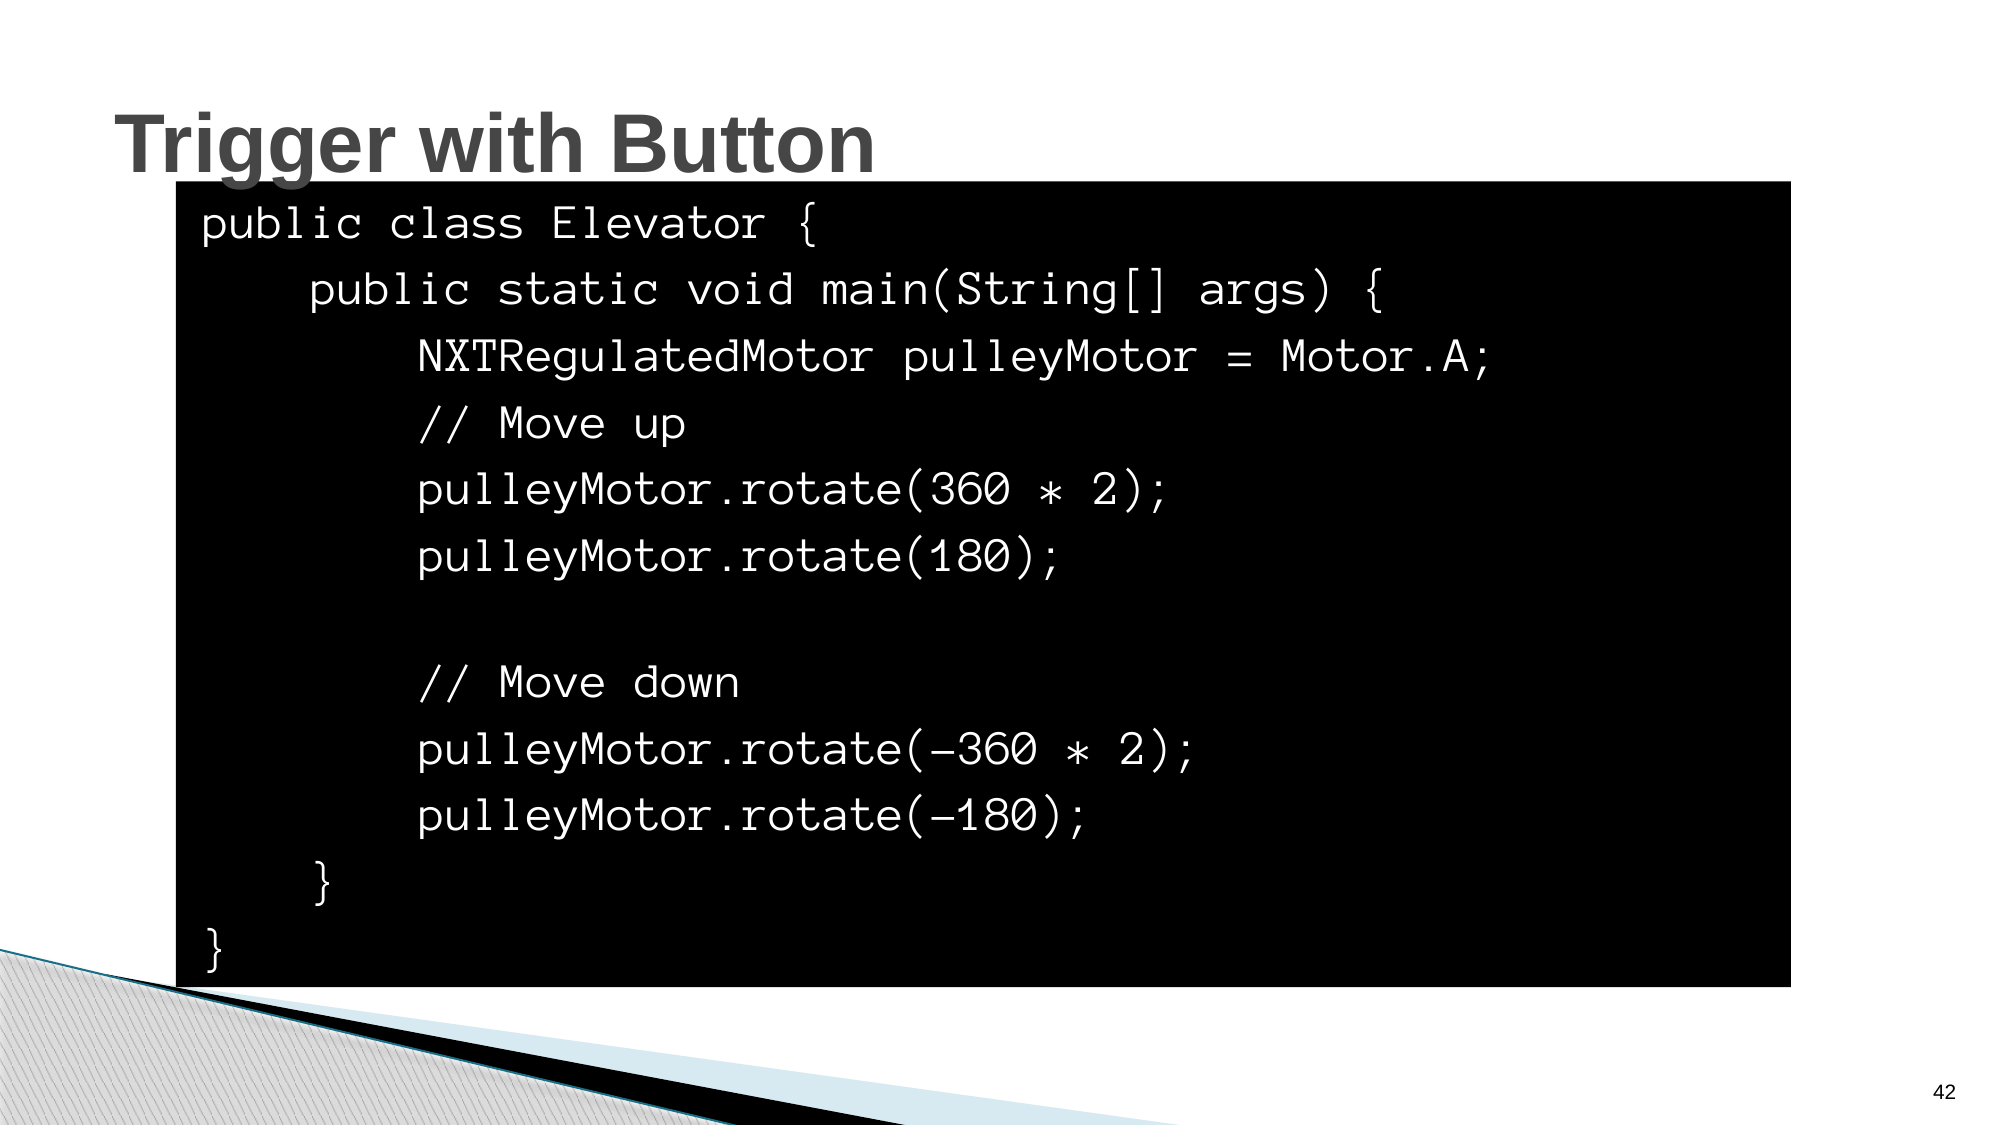

# Trigger with Button
public class Elevator {
    public static void main(String[] args) {
        NXTRegulatedMotor pulleyMotor = Motor.A;
        // Move up
        pulleyMotor.rotate(360 * 2);
        pulleyMotor.rotate(180);
        // Move down
        pulleyMotor.rotate(-360 * 2);
        pulleyMotor.rotate(-180);
    }
}
42